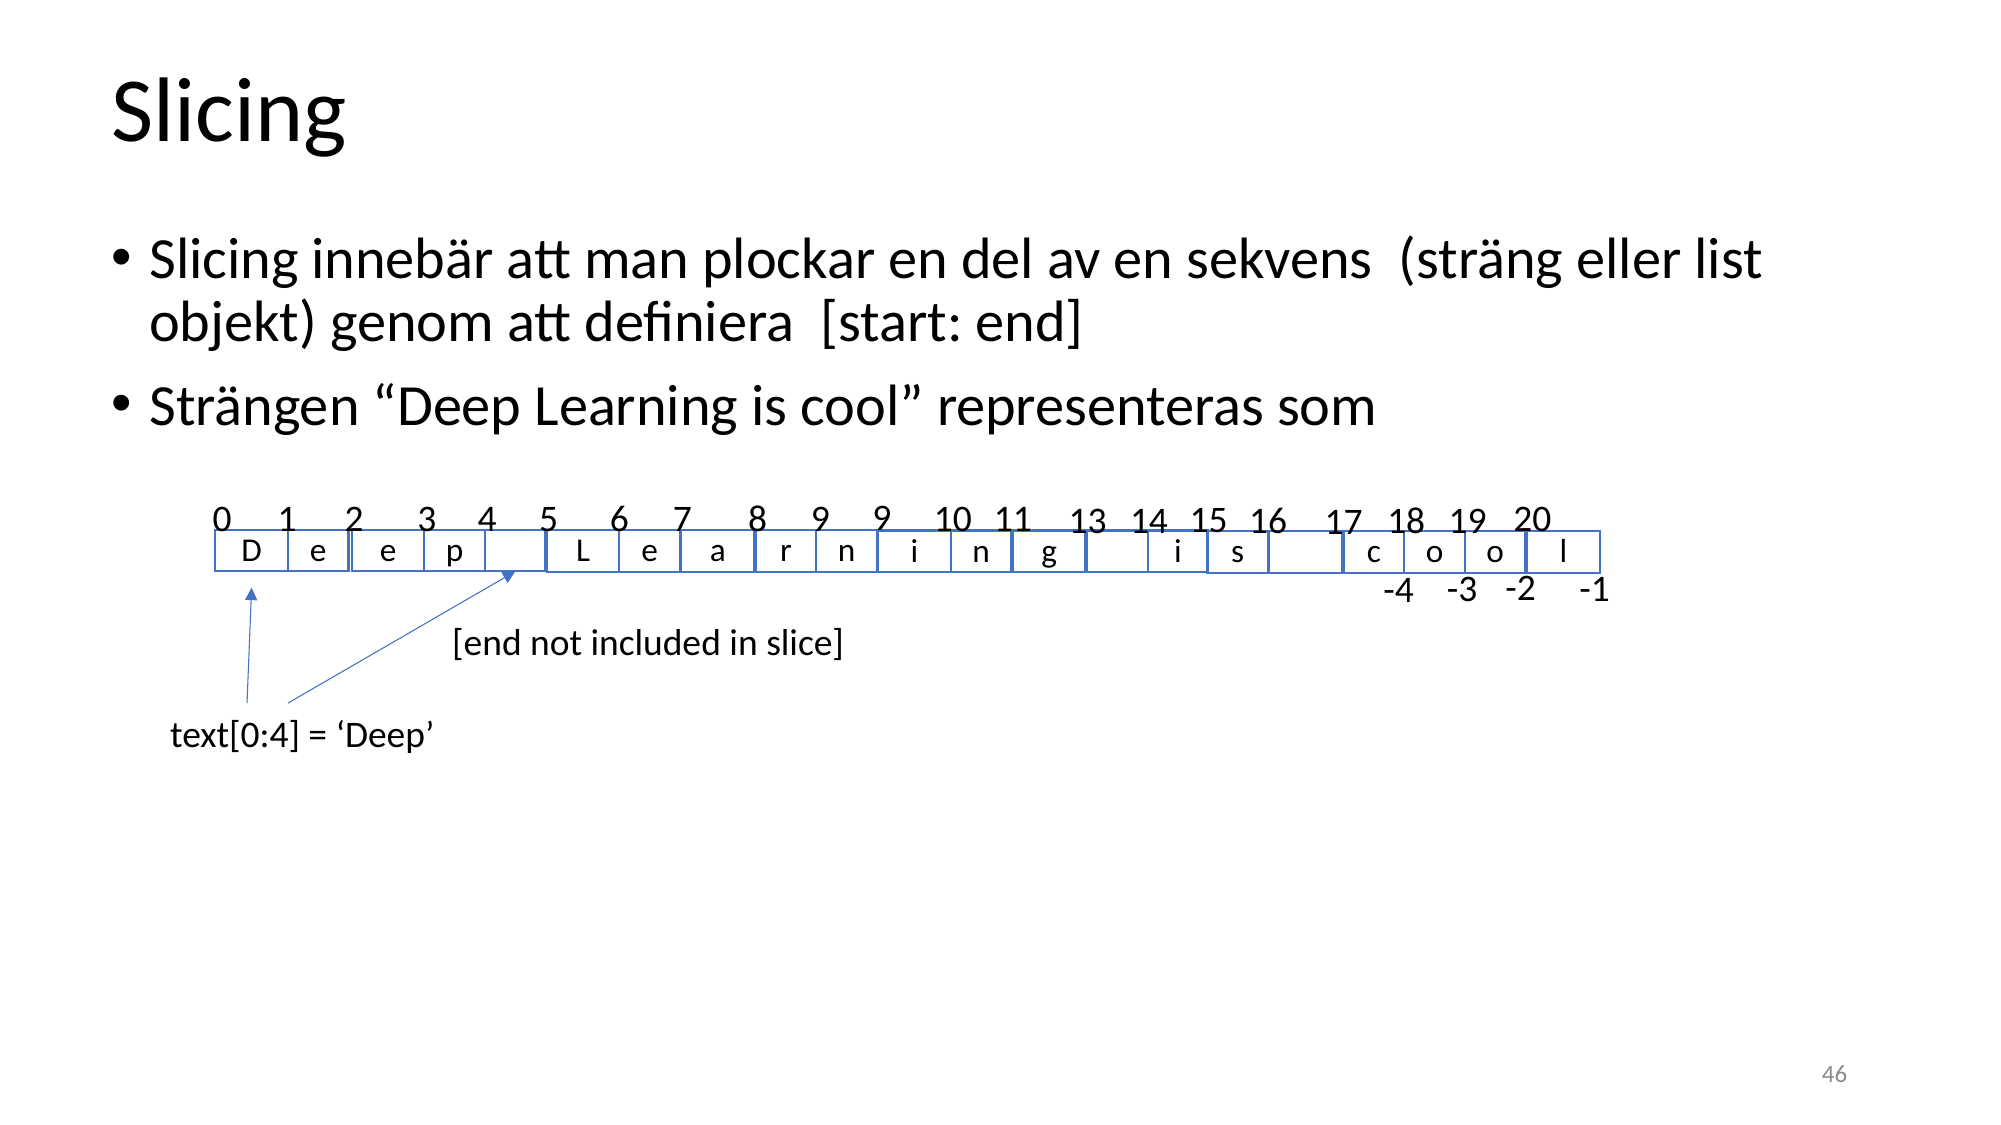

# Slicing
Slicing innebär att man plockar en del av en sekvens  (sträng eller list objekt) genom att definiera  [start: end]
Strängen “Deep Learning is cool” representeras som
9
0
1
2
3
4
5
6
7
8
9
10
11
20
15
13
14
16
18
19
17
D
e
e
p

L
e
a
r
n
i
n
g

i
s

c
o
o
l
-2
-3
-1
-4
[end not included in slice]

text[0:4] = ‘Deep’
46